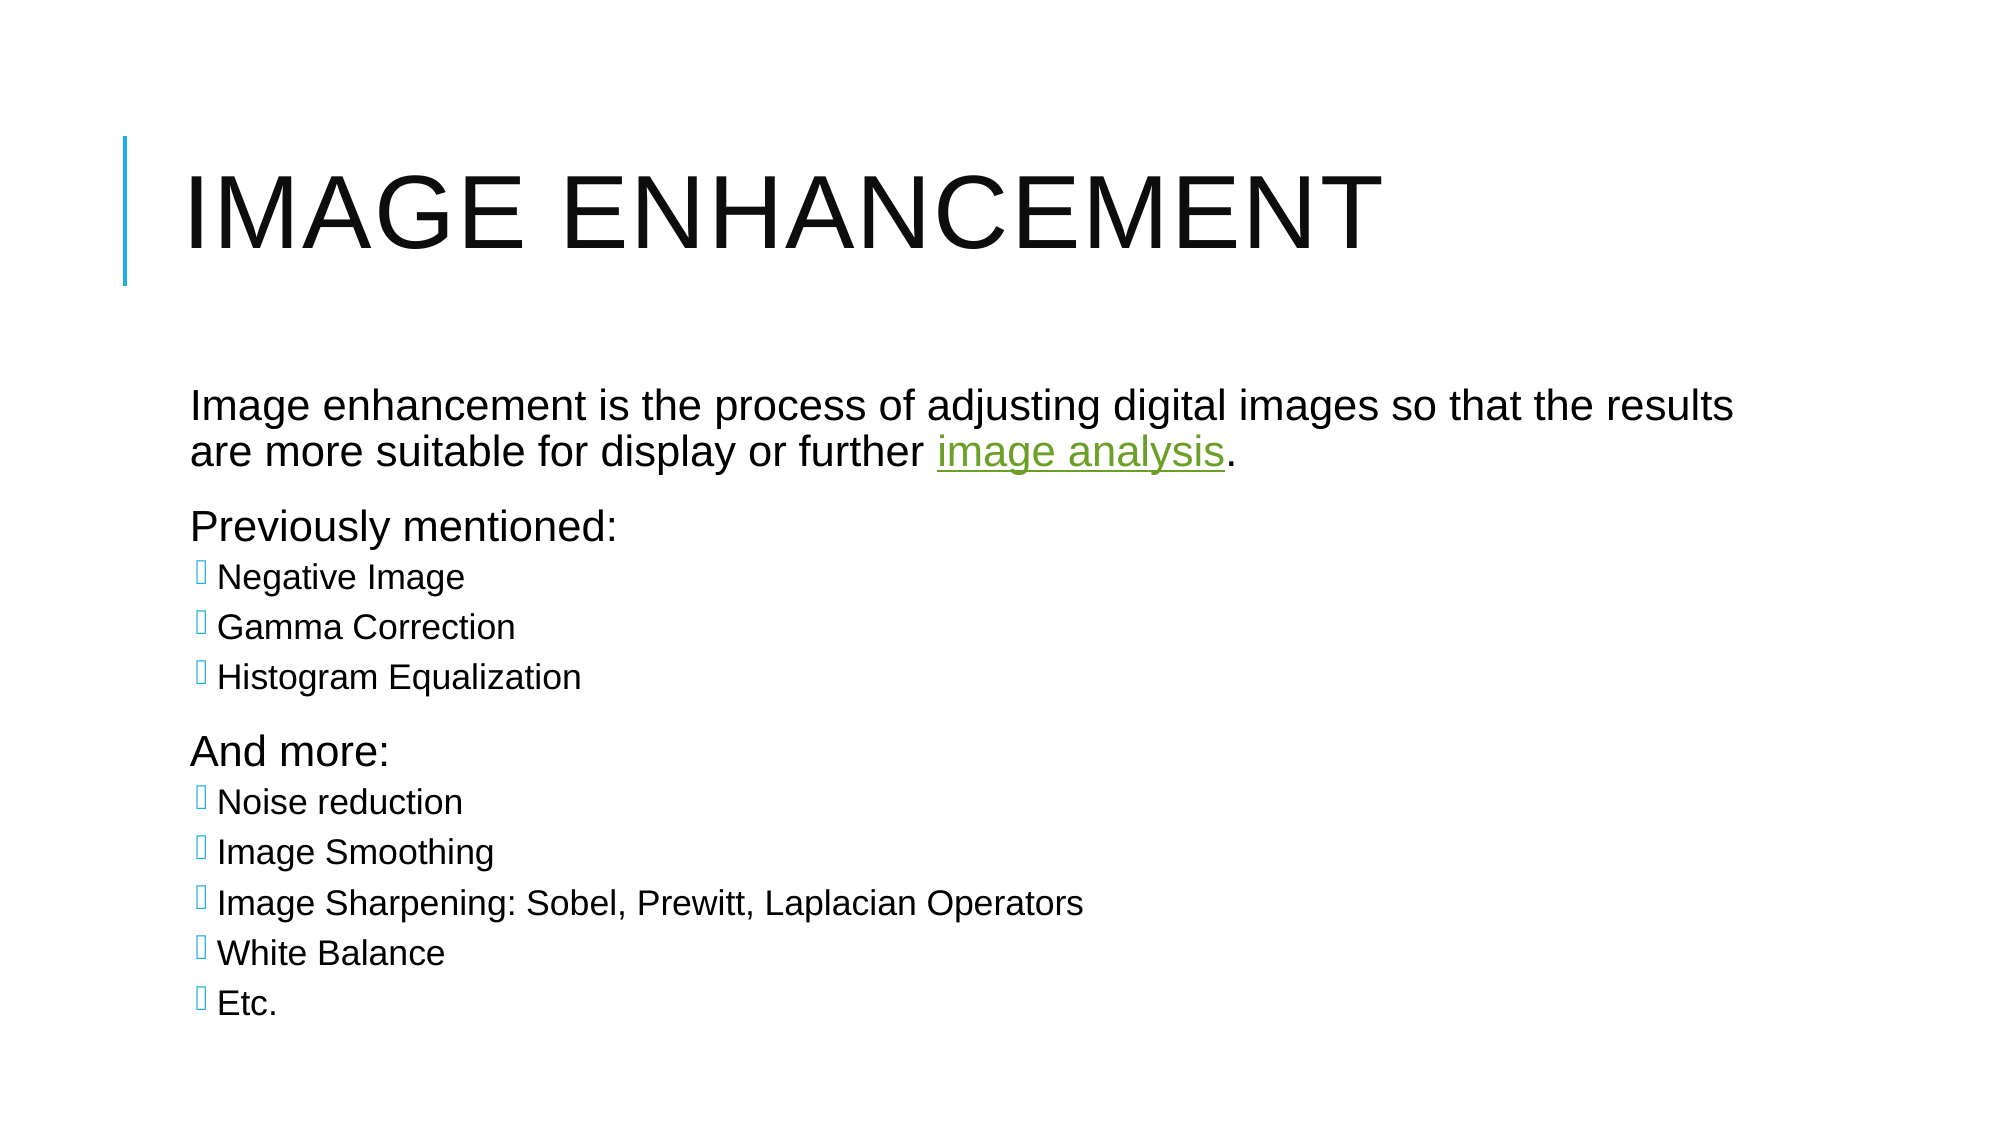

# Image enhancement
Image enhancement is the process of adjusting digital images so that the results are more suitable for display or further image analysis.
Previously mentioned:
Negative Image
Gamma Correction
Histogram Equalization
And more:
Noise reduction
Image Smoothing
Image Sharpening: Sobel, Prewitt, Laplacian Operators
White Balance
Etc.